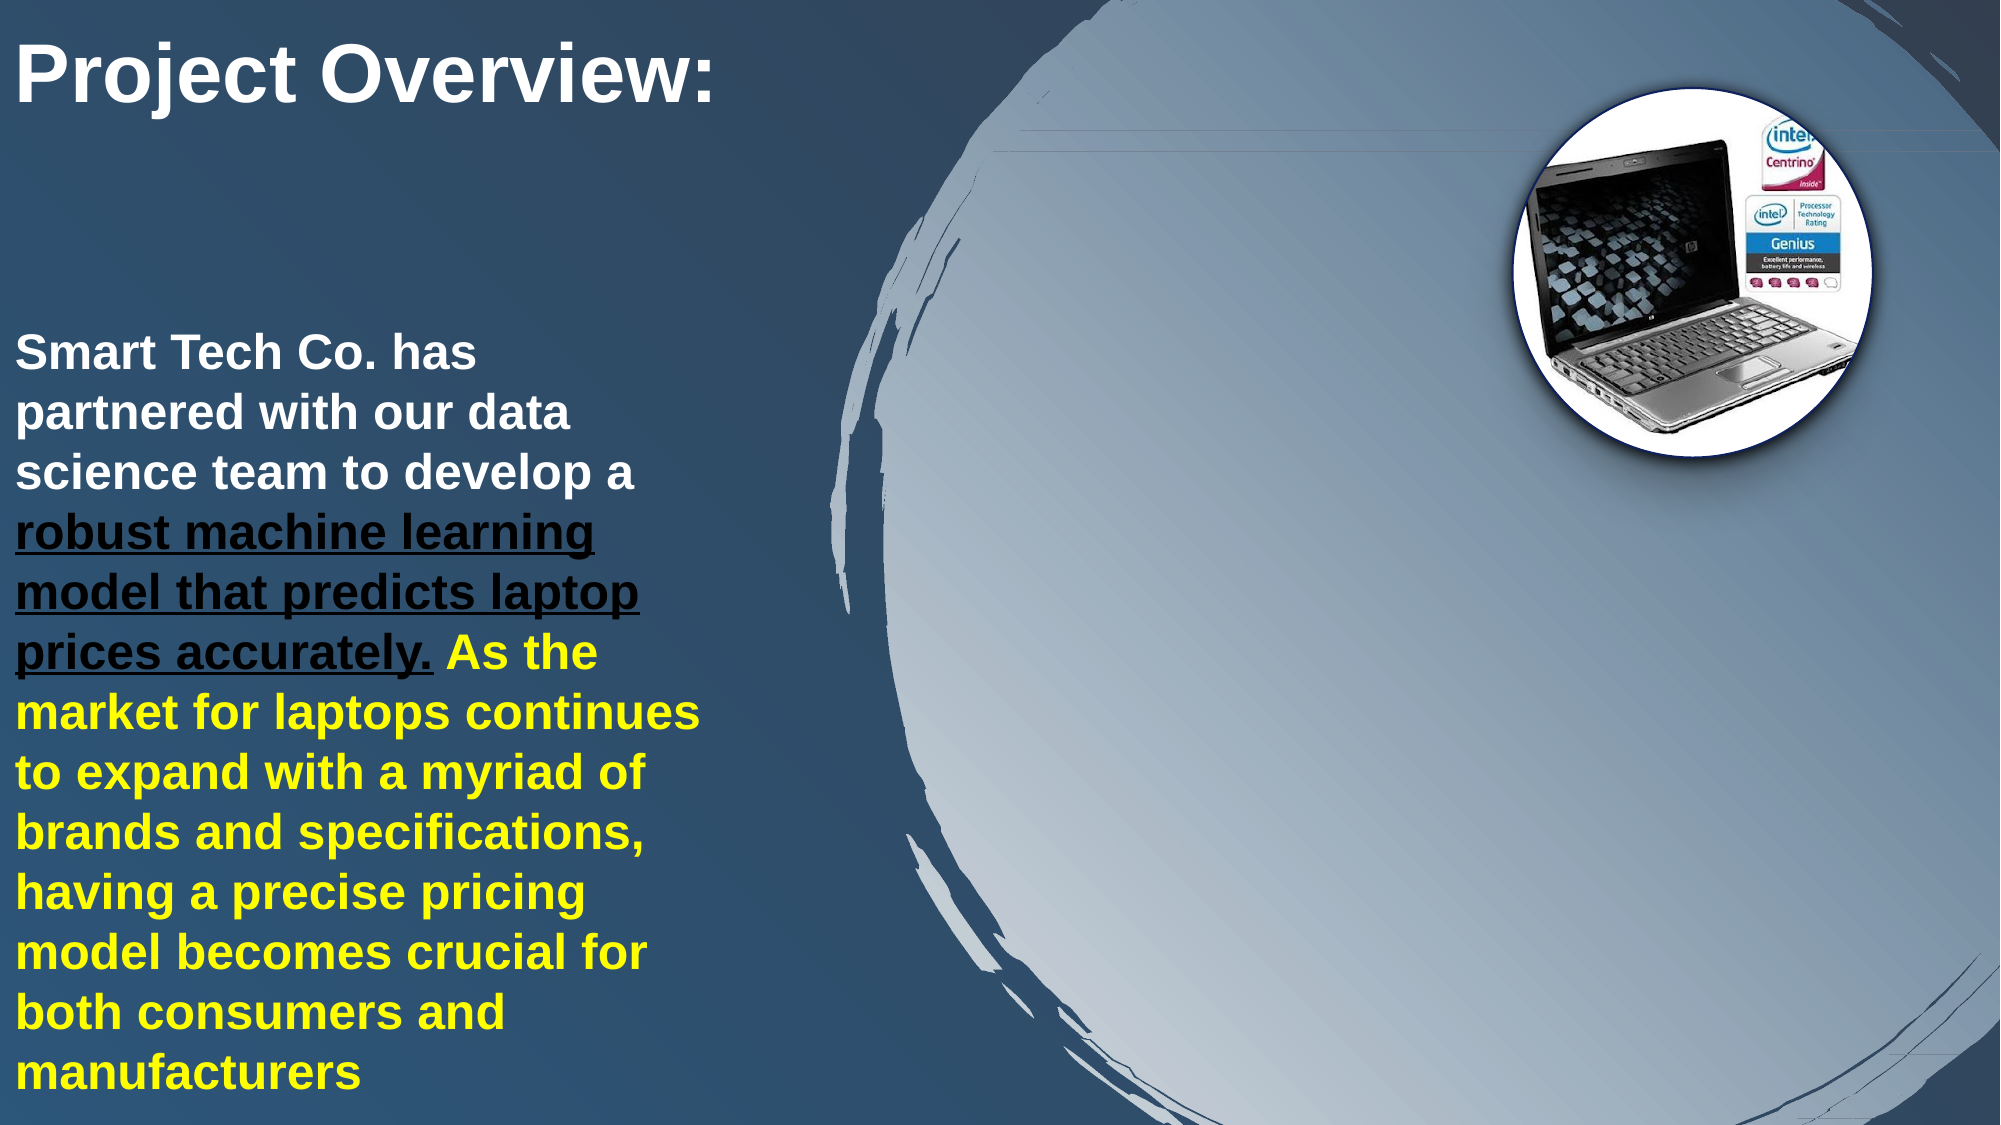

Project Overview:

Smart Tech Co. has partnered with our data science team to develop a robust machine learning model that predicts laptop prices accurately. As the market for laptops continues to expand with a myriad of brands and specifications, having a precise pricing model becomes crucial for both consumers and manufacturers

#